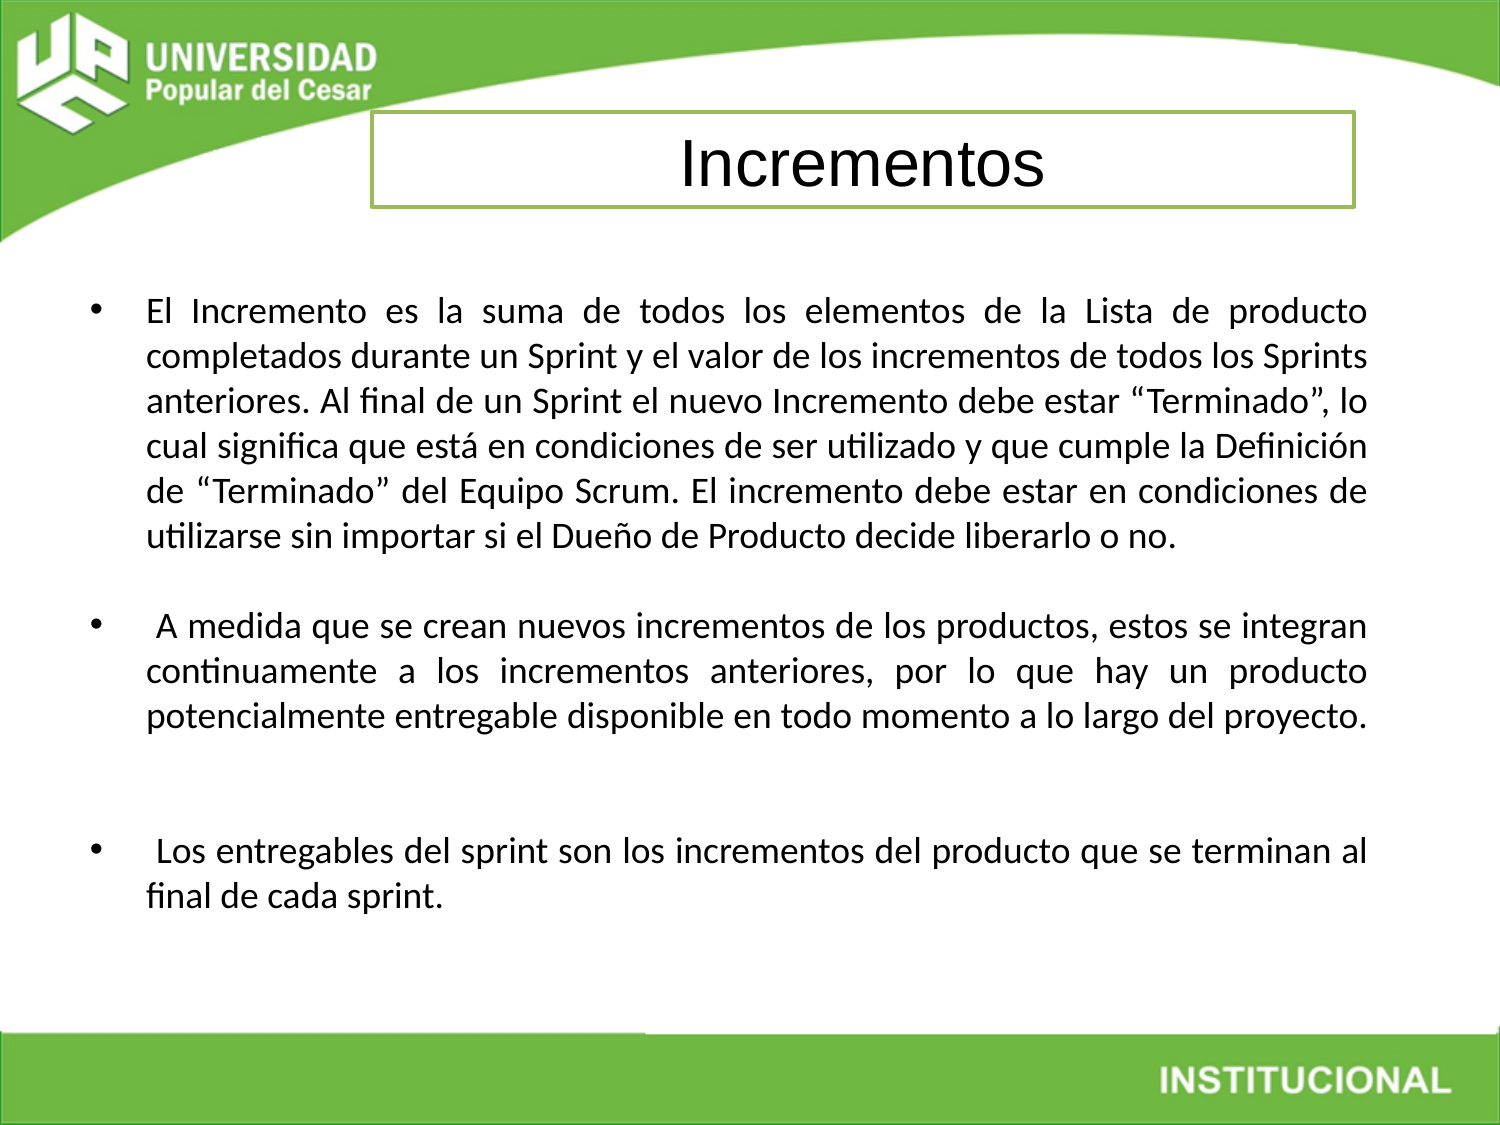

Incrementos
El Incremento es la suma de todos los elementos de la Lista de producto completados durante un Sprint y el valor de los incrementos de todos los Sprints anteriores. Al final de un Sprint el nuevo Incremento debe estar “Terminado”, lo cual significa que está en condiciones de ser utilizado y que cumple la Definición de “Terminado” del Equipo Scrum. El incremento debe estar en condiciones de utilizarse sin importar si el Dueño de Producto decide liberarlo o no.

 A medida que se crean nuevos incrementos de los productos, estos se integran continuamente a los incrementos anteriores, por lo que hay un producto potencialmente entregable disponible en todo momento a lo largo del proyecto.

 Los entregables del sprint son los incrementos del producto que se terminan al final de cada sprint.